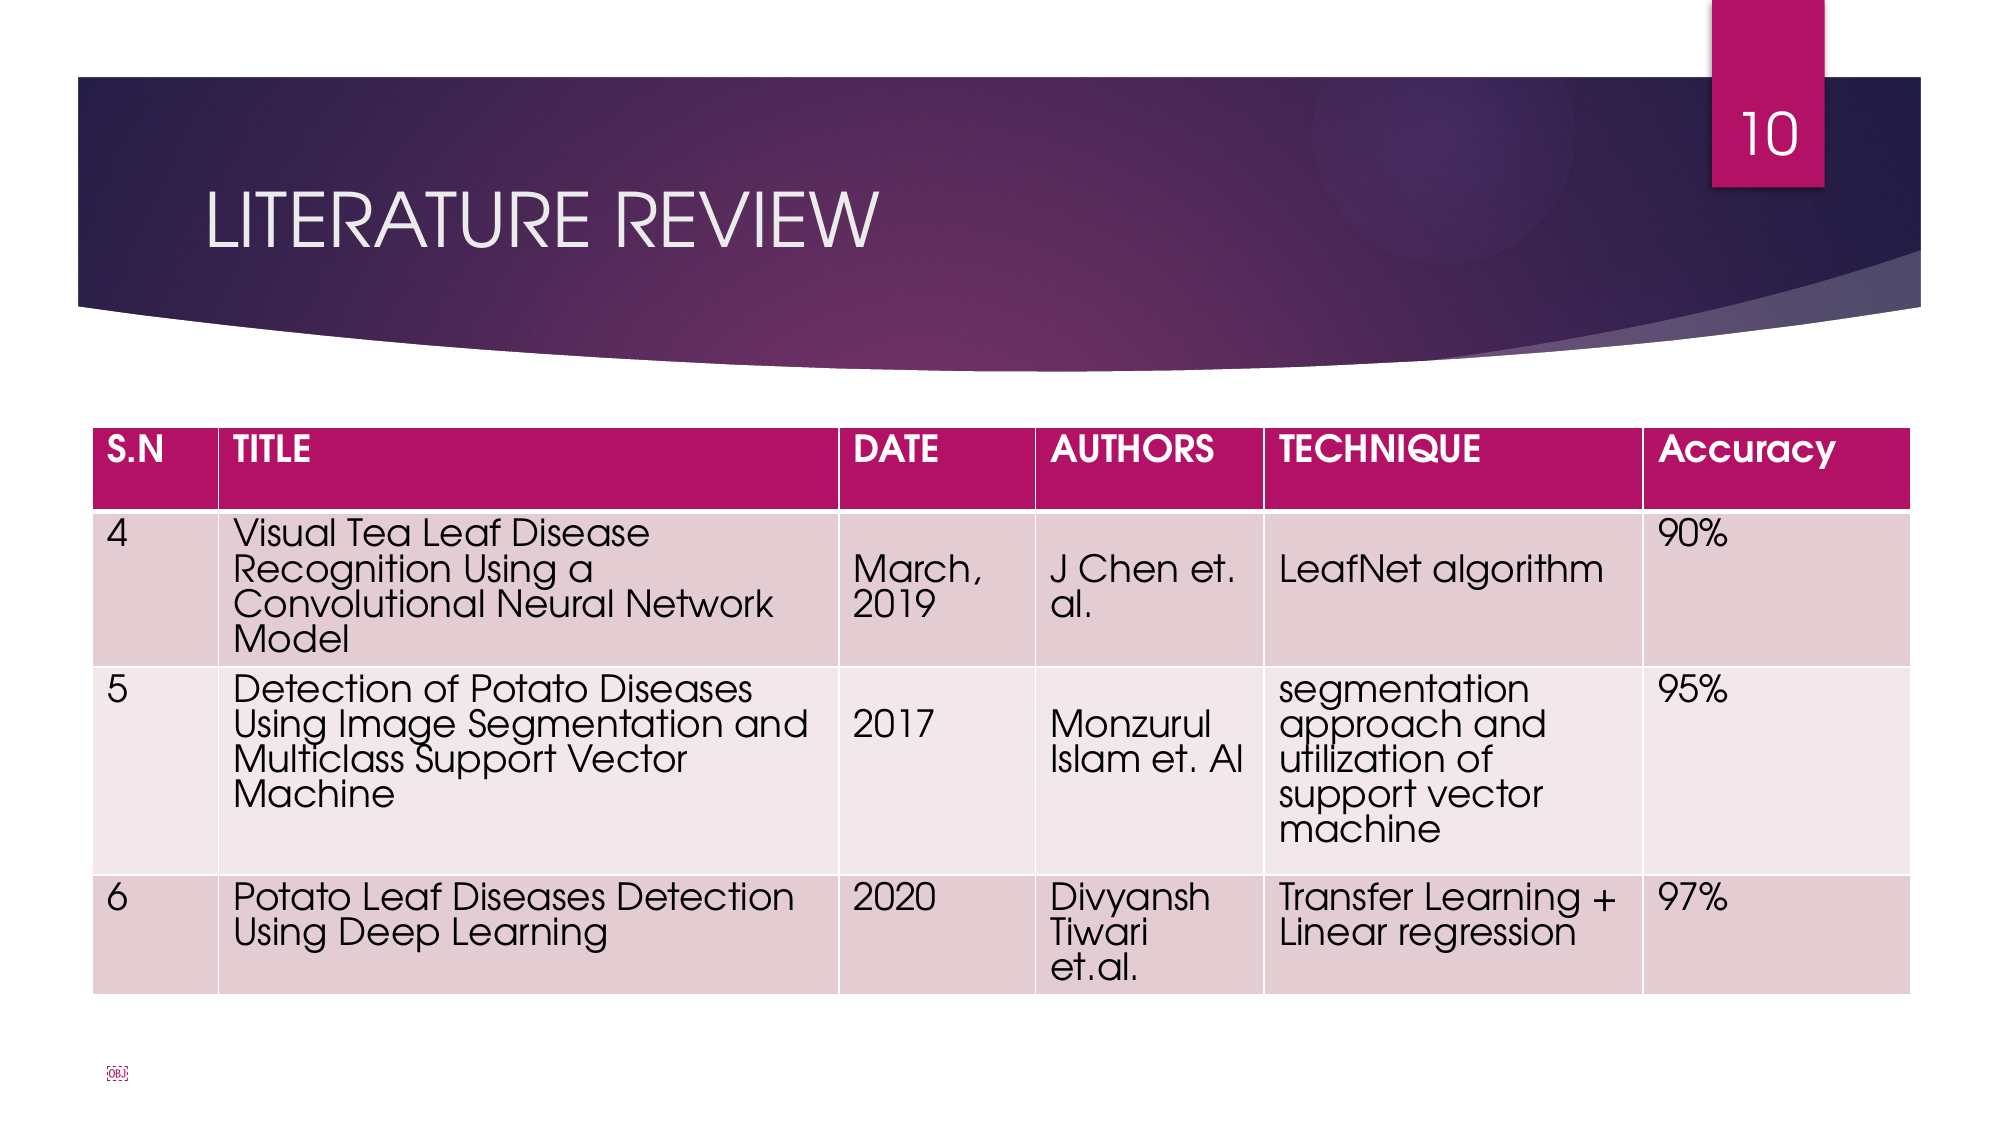

10
# LITERATURE REVIEW
| S.N | TITLE | DATE | AUTHORS | TECHNIQUE | Accuracy |
| --- | --- | --- | --- | --- | --- |
| 4 | Visual Tea Leaf Disease Recognition Using a Convolutional Neural Network Model | March, 2019 | J Chen et. al. | LeafNet algorithm | 90% |
| 5 | Detection of Potato Diseases Using Image Segmentation and Multiclass Support Vector Machine | 2017 | Monzurul Islam et. Al | segmentation approach and utilization of support vector machine | 95% |
| 6 | Potato Leaf Diseases Detection Using Deep Learning | 2020 | Divyansh Tiwari et.al. | Transfer Learning + Linear regression | 97% |
￼